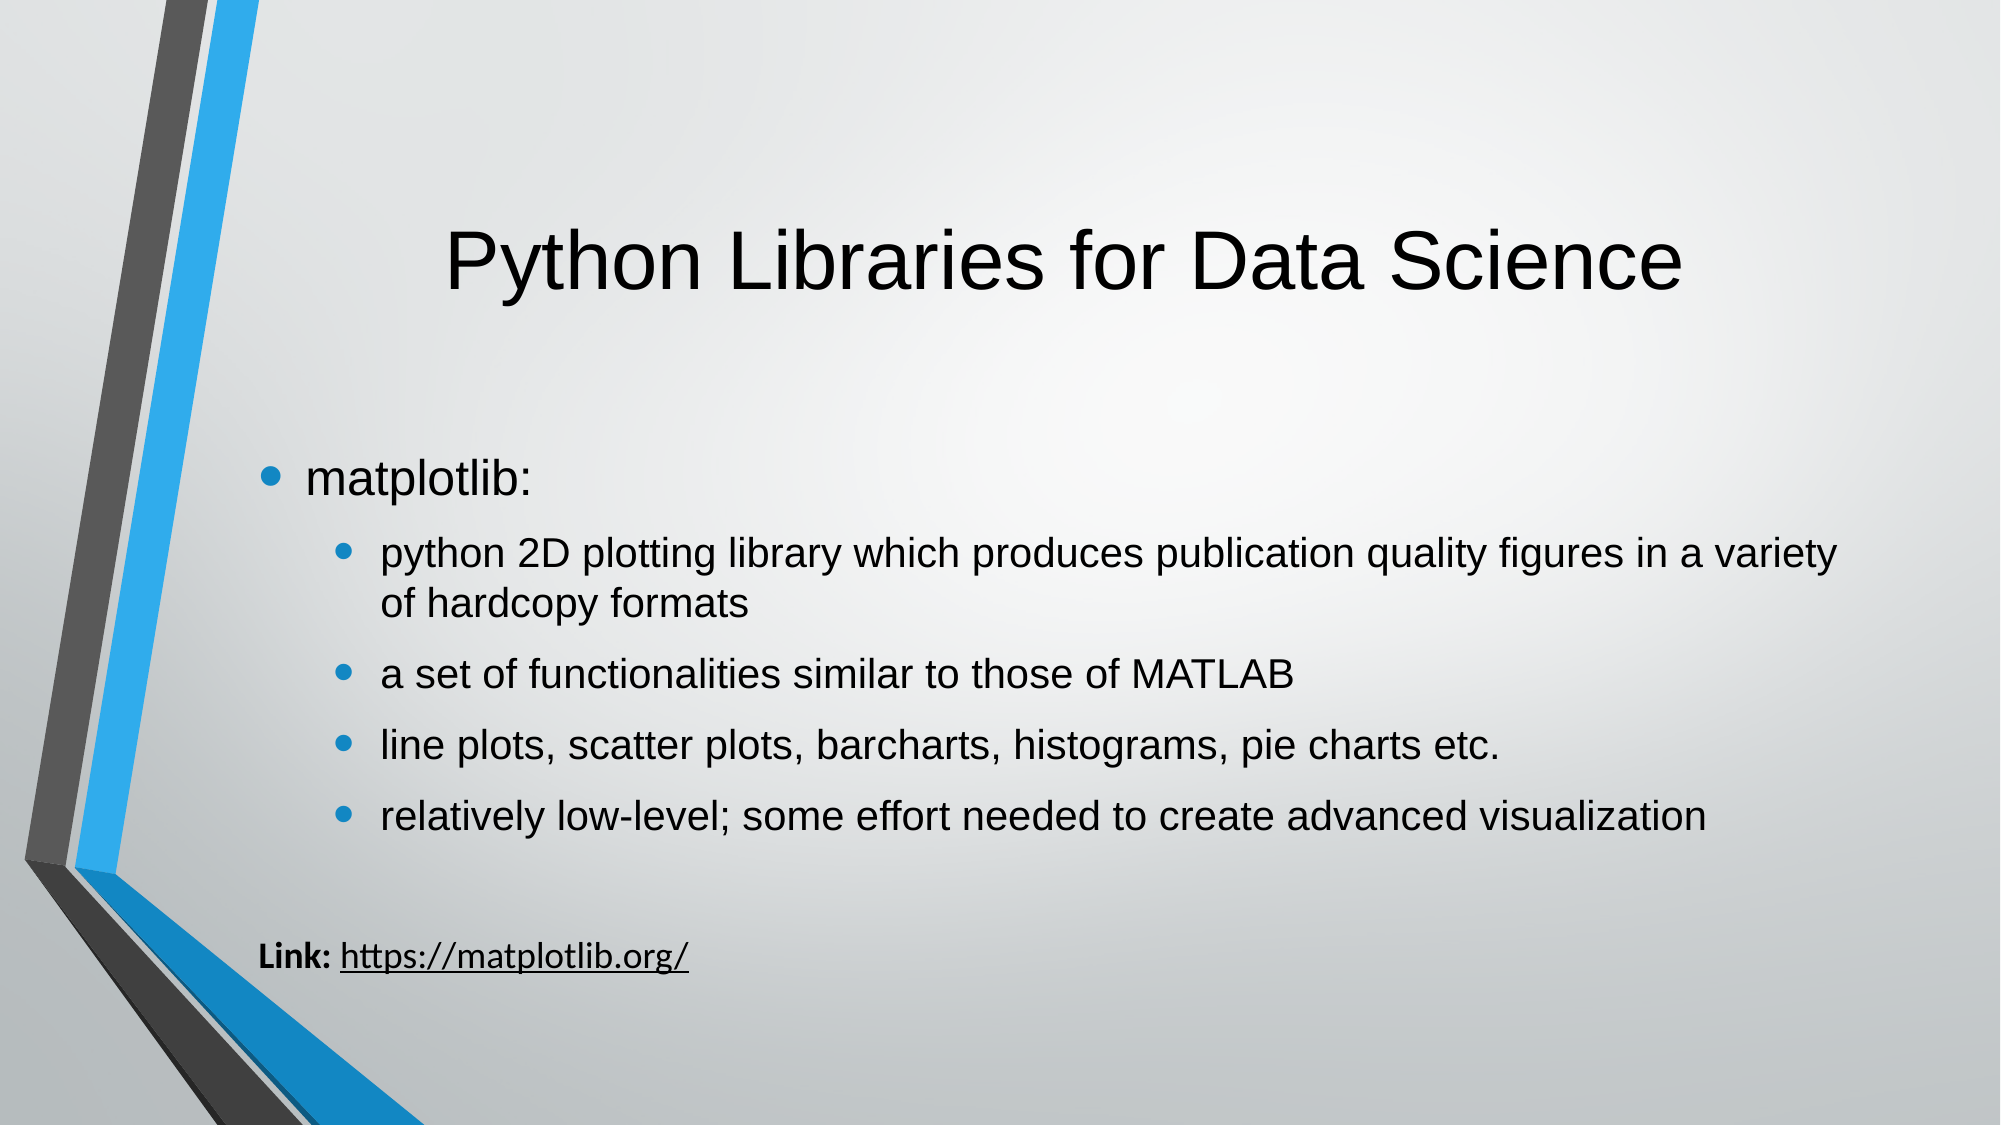

# Python Libraries for Data Science
matplotlib:
python 2D plotting library which produces publication quality figures in a variety of hardcopy formats
a set of functionalities similar to those of MATLAB
line plots, scatter plots, barcharts, histograms, pie charts etc.
relatively low-level; some effort needed to create advanced visualization

Link: https://matplotlib.org/